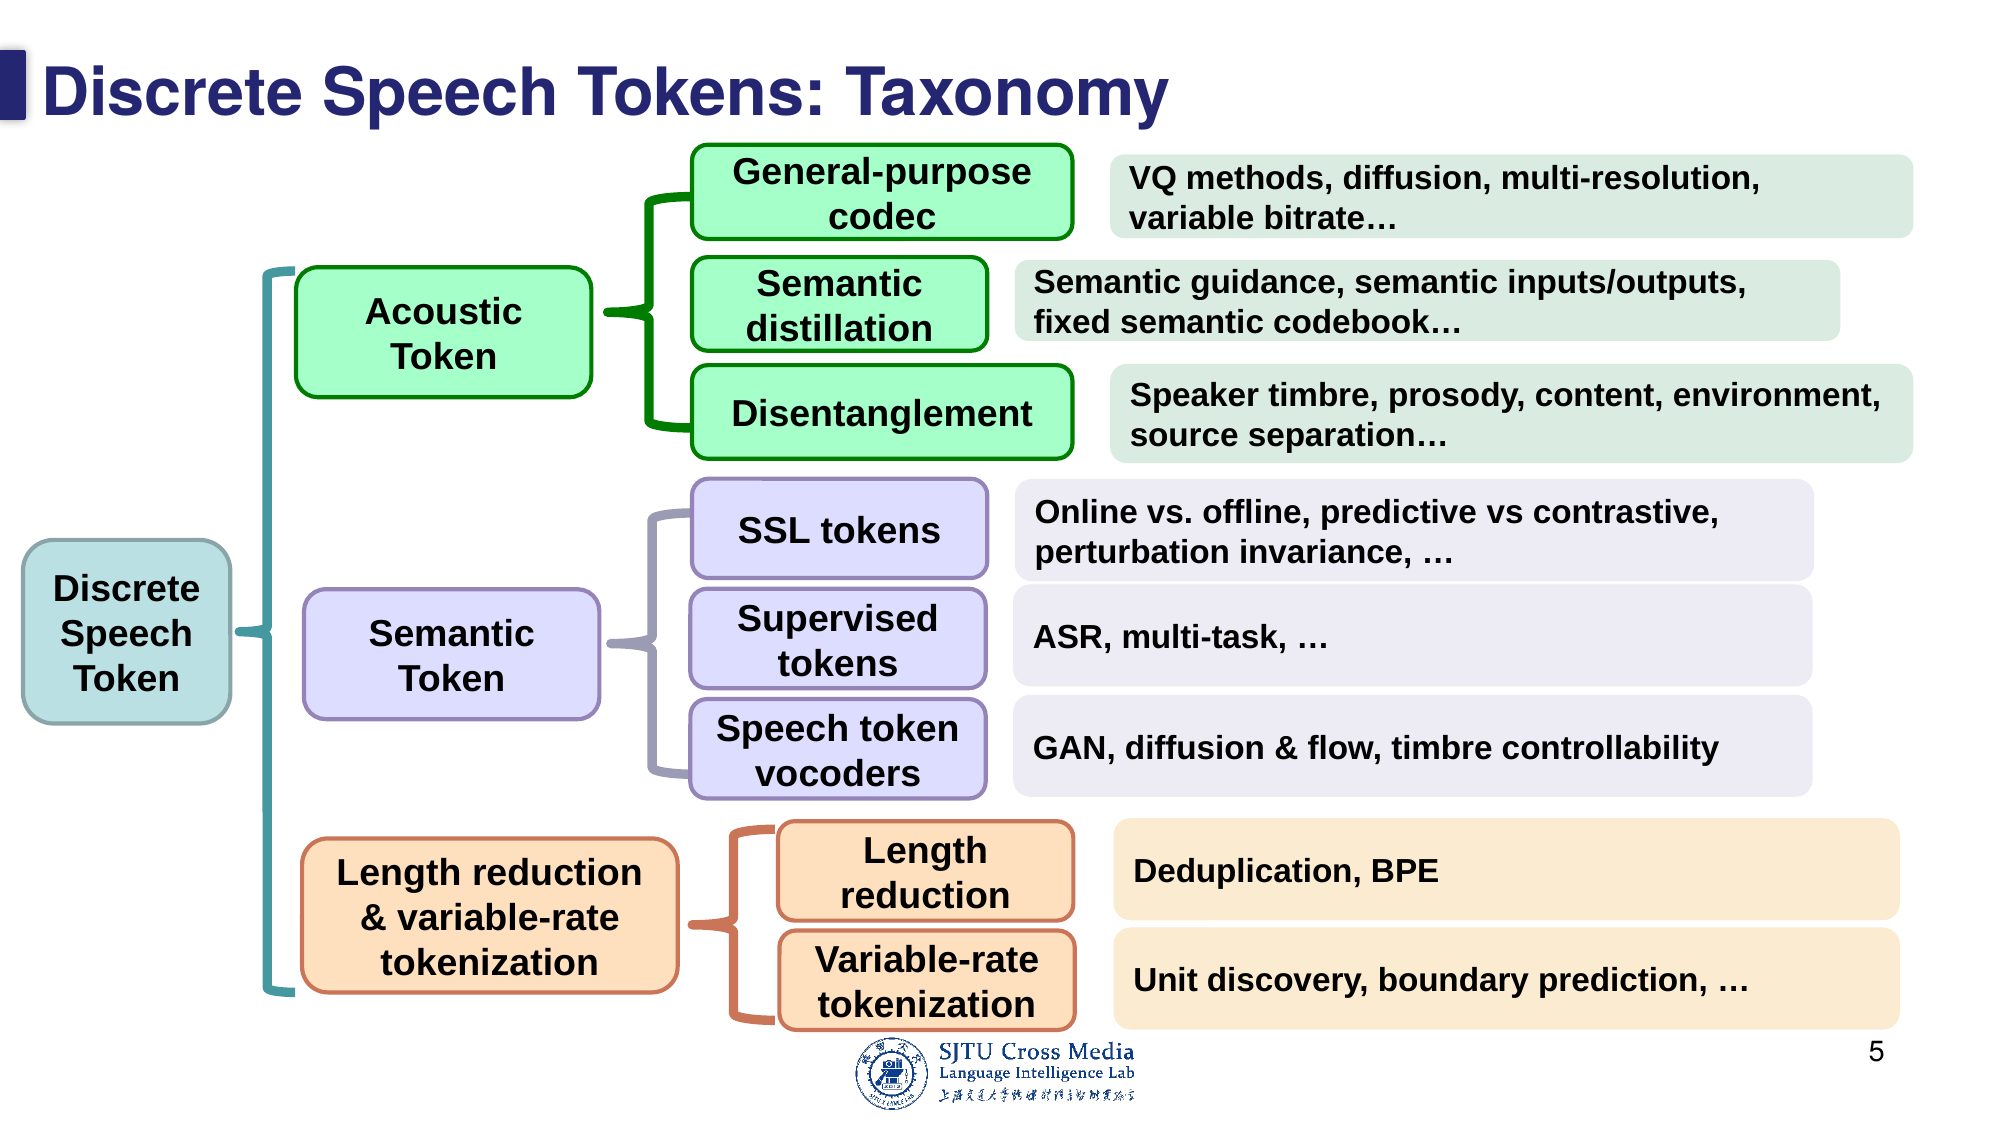

# Discrete Speech Tokens: Taxonomy
General-purpose codec
VQ methods, diffusion, multi-resolution, variable bitrate…

Semantic distillation
Semantic guidance, semantic inputs/outputs, fixed semantic codebook…
Acoustic Token

Speaker timbre, prosody, content, environment, source separation…
Disentanglement
SSL tokens
Online vs. offline, predictive vs contrastive, perturbation invariance, …

Discrete Speech Token
ASR, multi-task, …
Supervised tokens
Semantic Token
GAN, diffusion & flow, timbre controllability
Speech token vocoders
Deduplication, BPE
Length reduction

Length reduction & variable-rate tokenization
Unit discovery, boundary prediction, …
Variable-rate tokenization
5